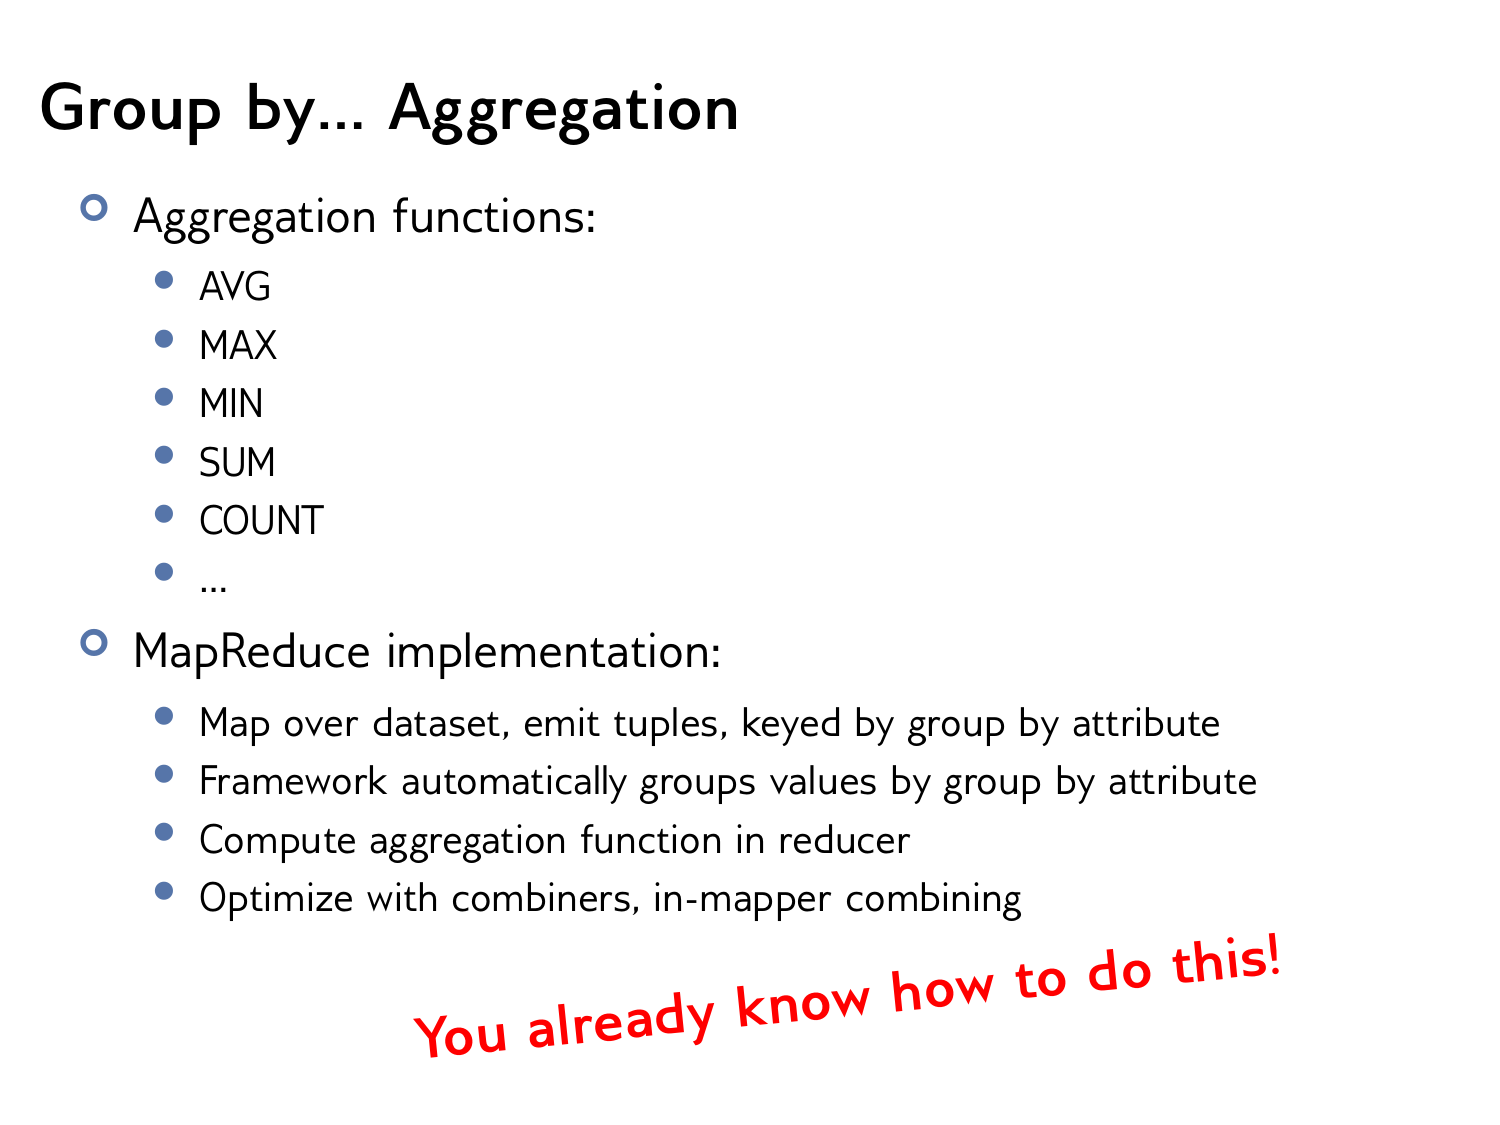

# Group by… Aggregation
Aggregation functions:
AVG
MAX
MIN
SUM
COUNT
…
MapReduce implementation:
Map over dataset, emit tuples, keyed by group by attribute
Framework automatically groups values by group by attribute
Compute aggregation function in reducer
Optimize with combiners, in-mapper combining
You already know how to do this!